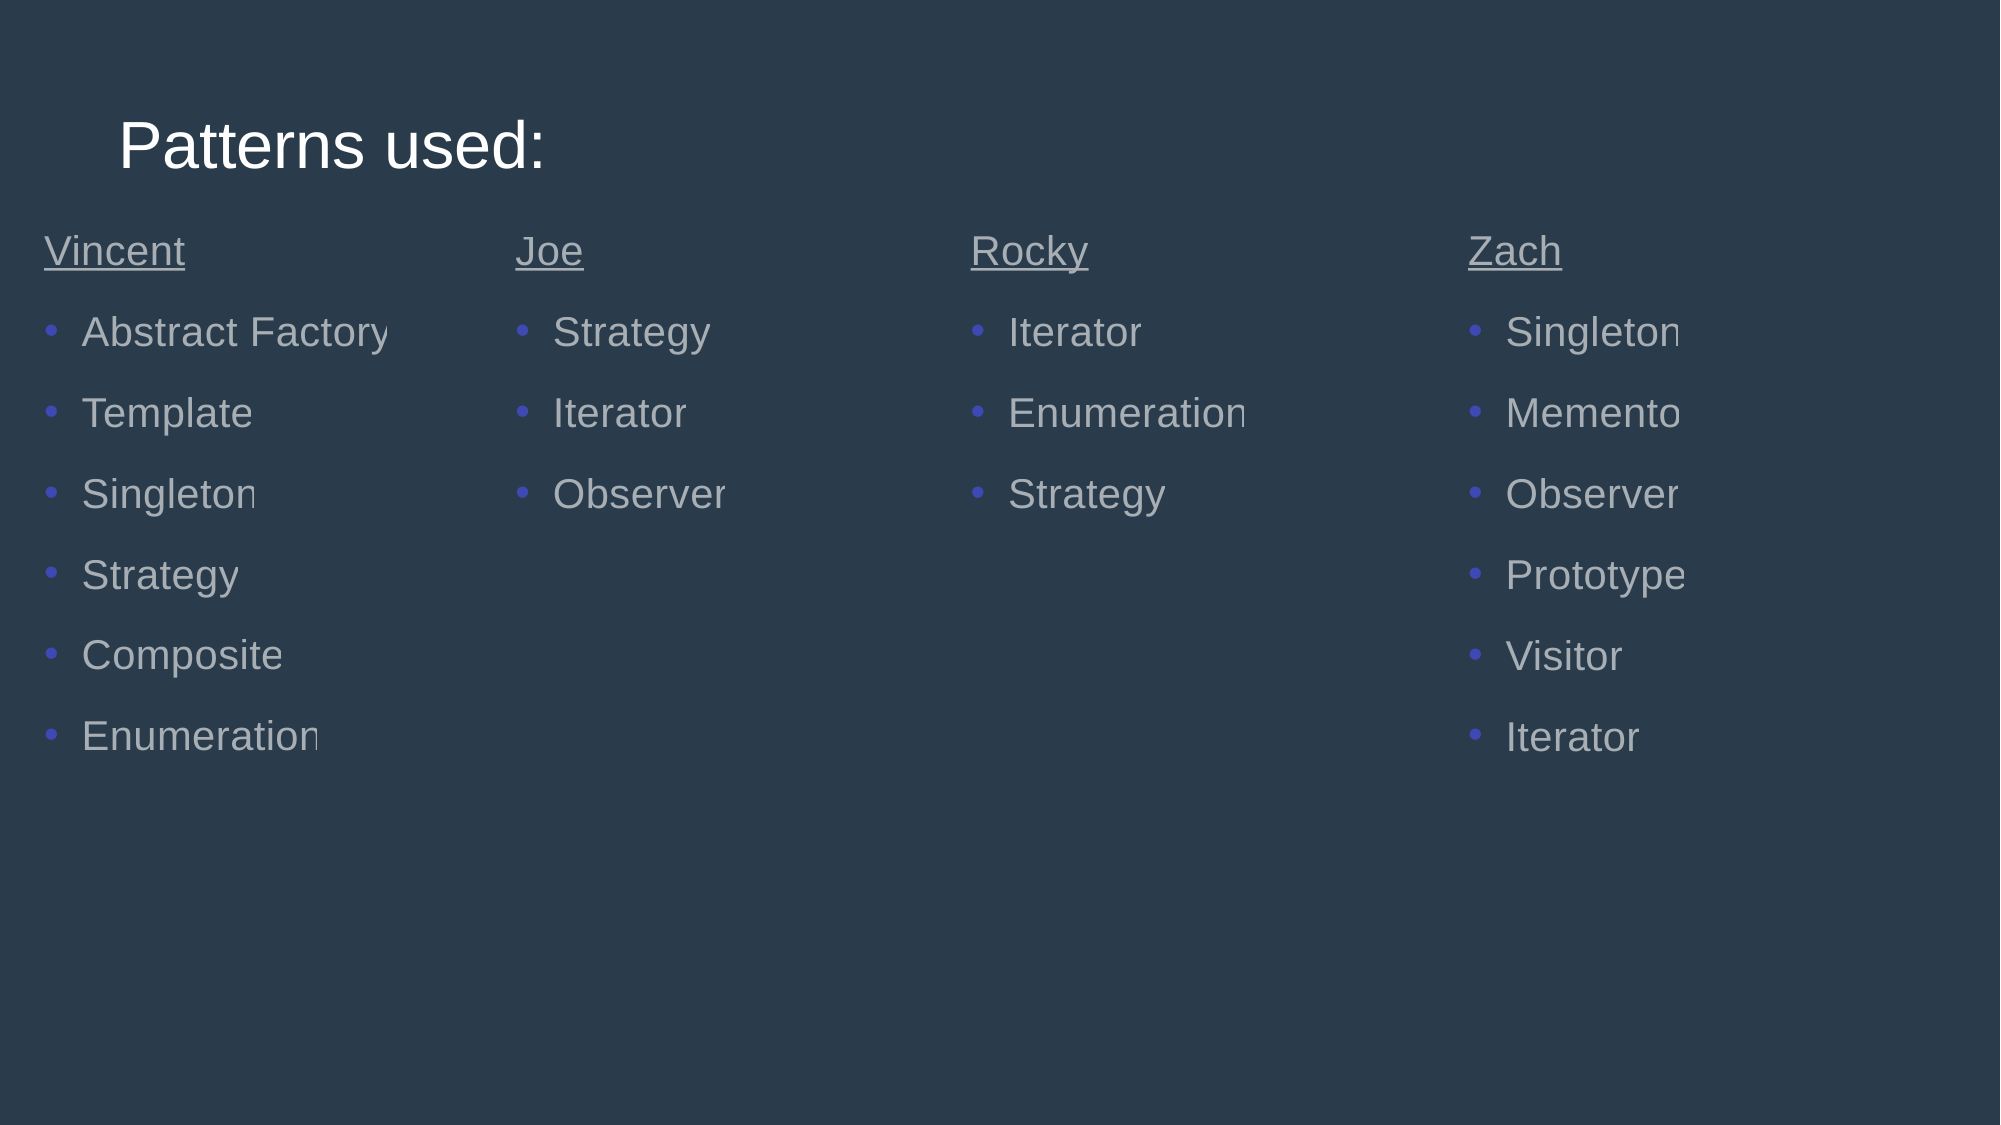

# Patterns used:
Vincent
Abstract Factory
Template
Singleton
Strategy
Composite
Enumeration

Joe
Strategy
Iterator
Observer

Rocky
Iterator
Enumeration
Strategy
Zach
Singleton
Memento
Observer
Prototype
Visitor
Iterator